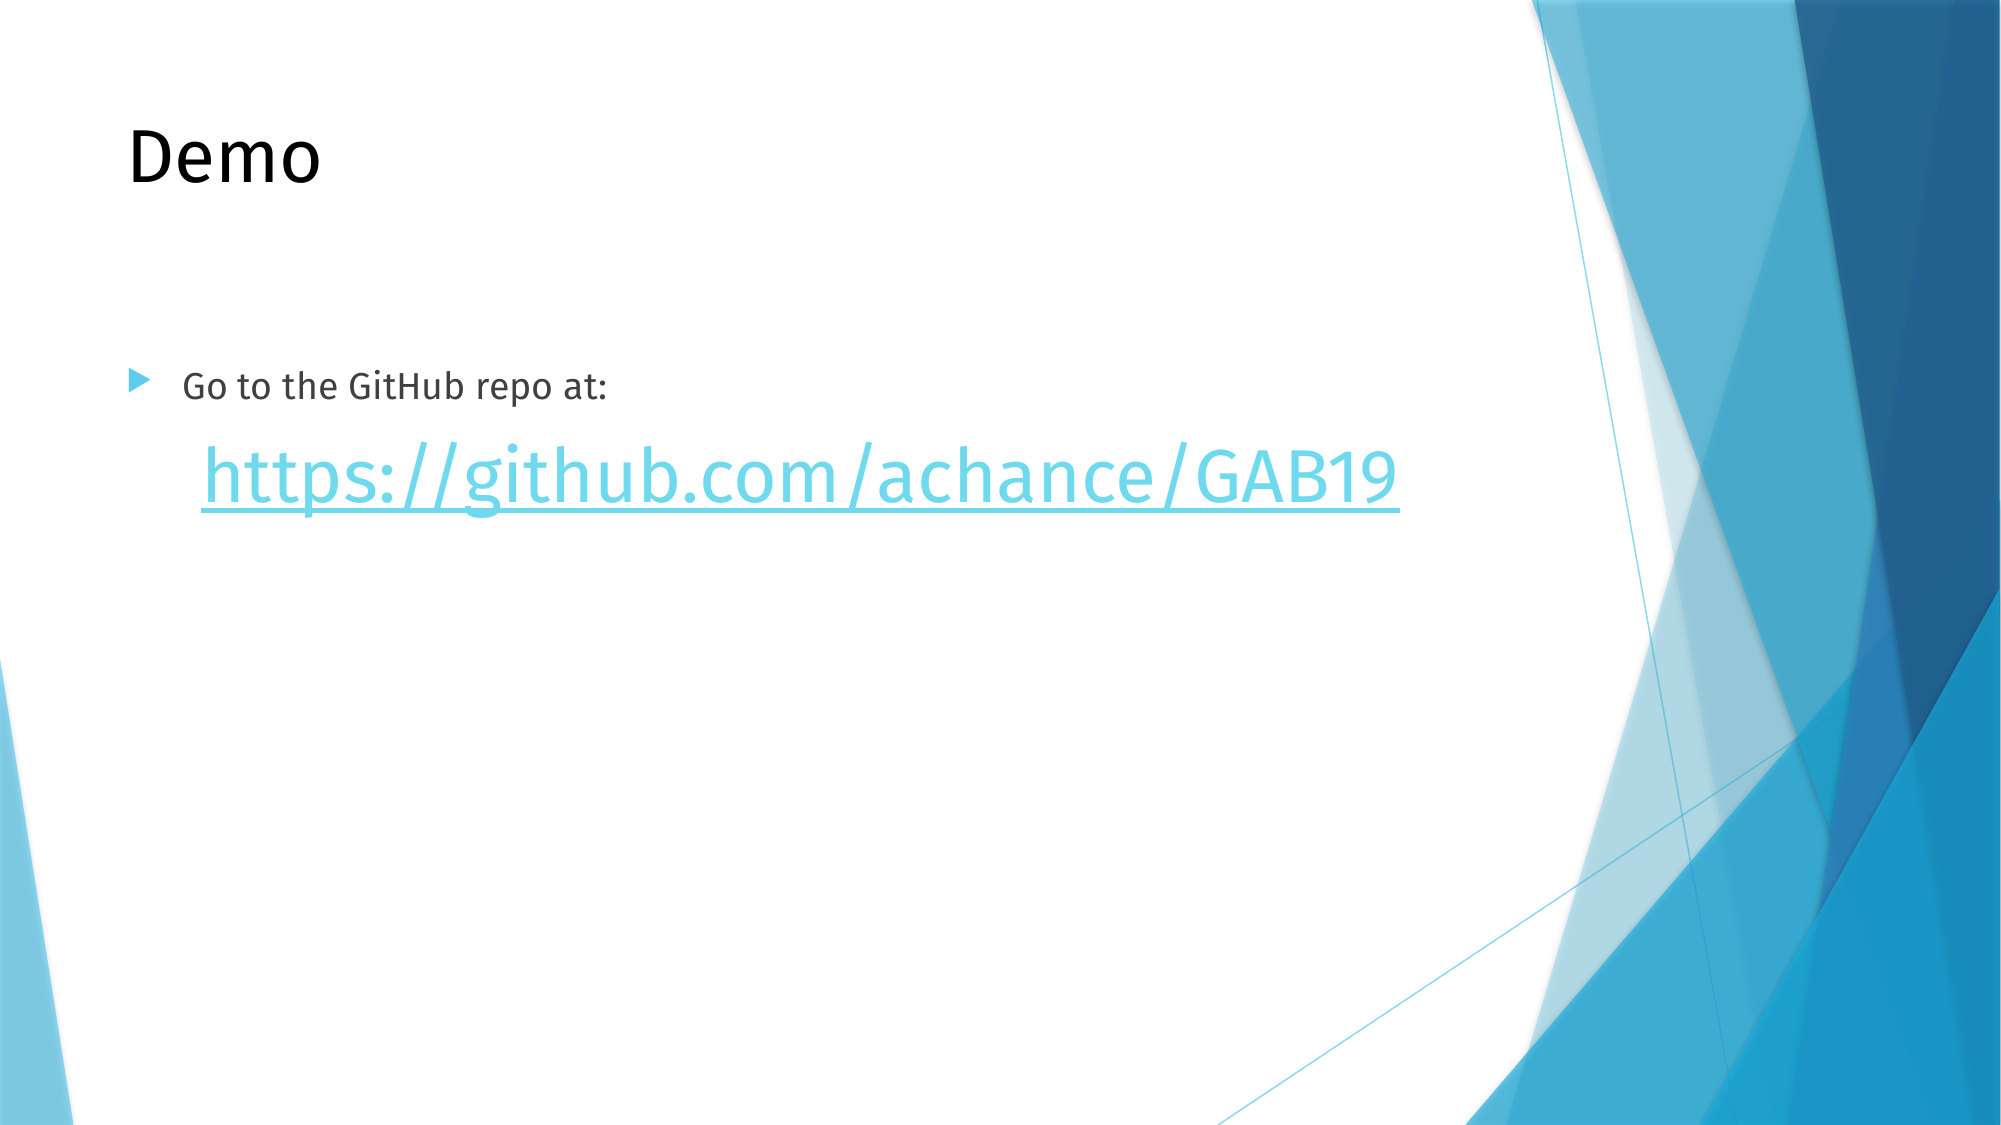

# Demo
Go to the GitHub repo at:
https://github.com/achance/GAB19